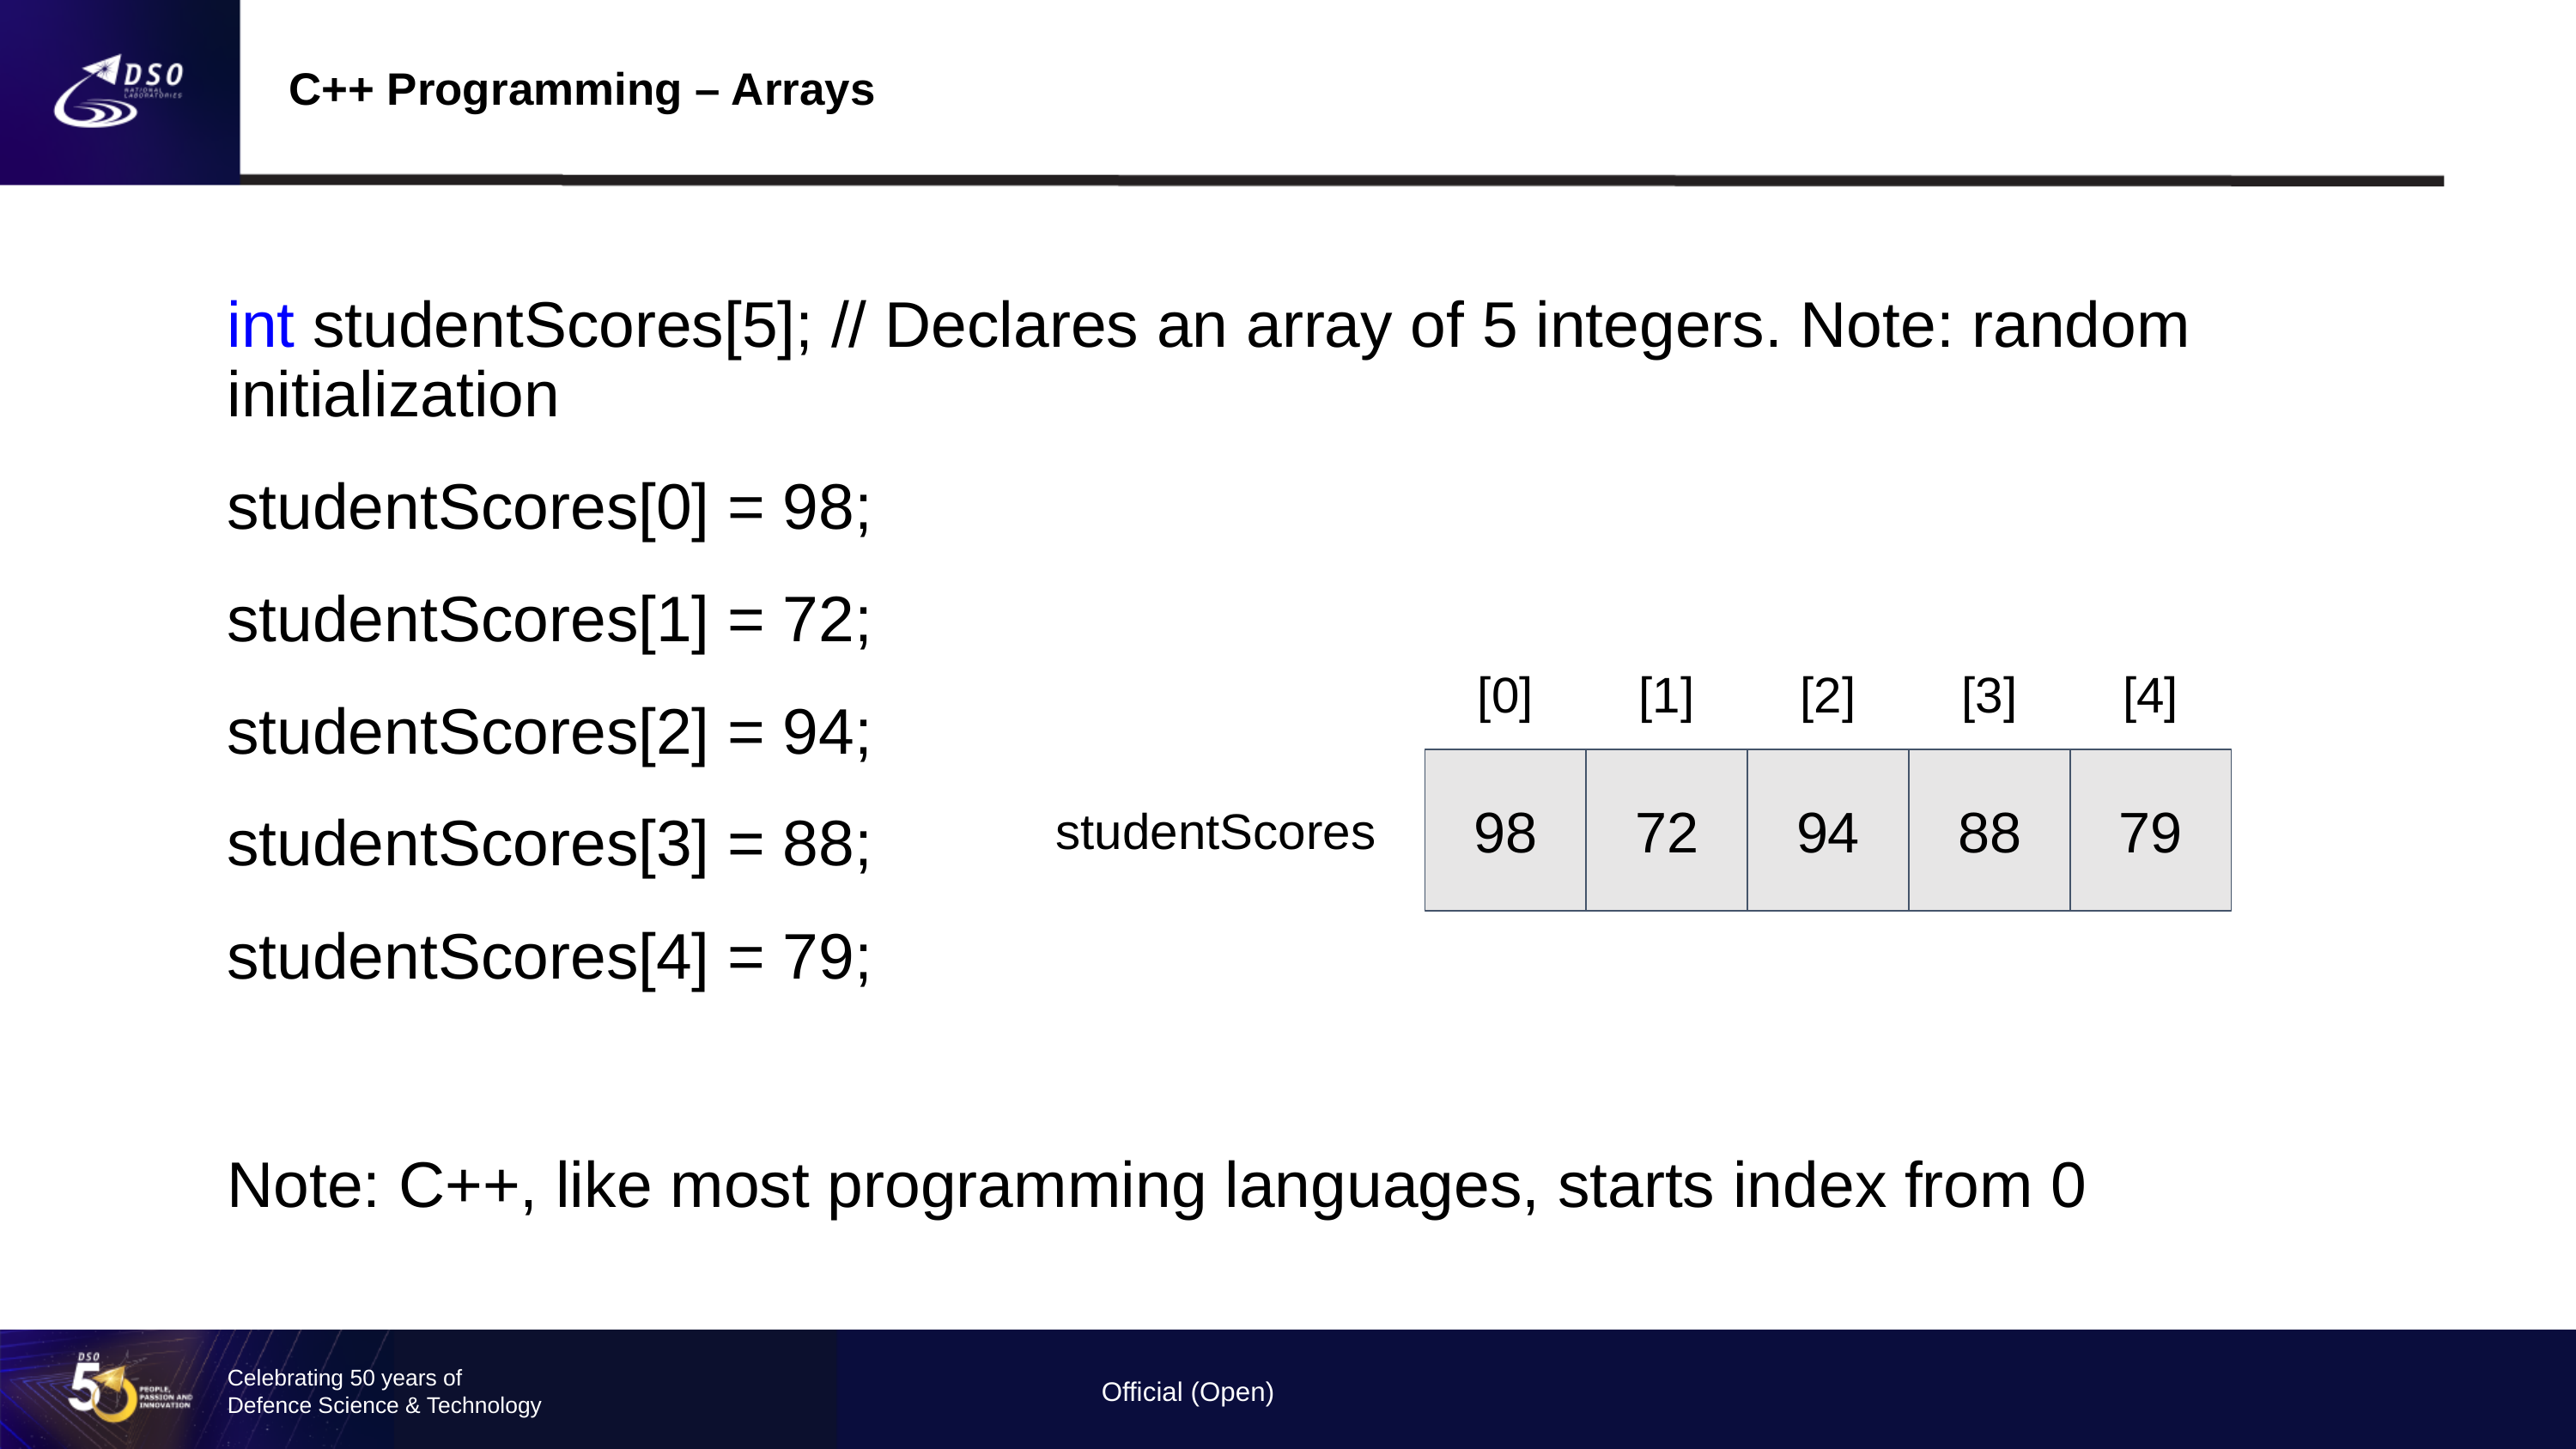

C++ Programming – Arrays
int studentScores[5]; // Declares an array of 5 integers. Note: random initialization
studentScores[0] = 98;
studentScores[1] = 72;
studentScores[2] = 94;
studentScores[3] = 88;
studentScores[4] = 79;
[0]
[1]
[2]
[3]
[4]
98
72
94
88
79
studentScores
Note: C++, like most programming languages, starts index from 0